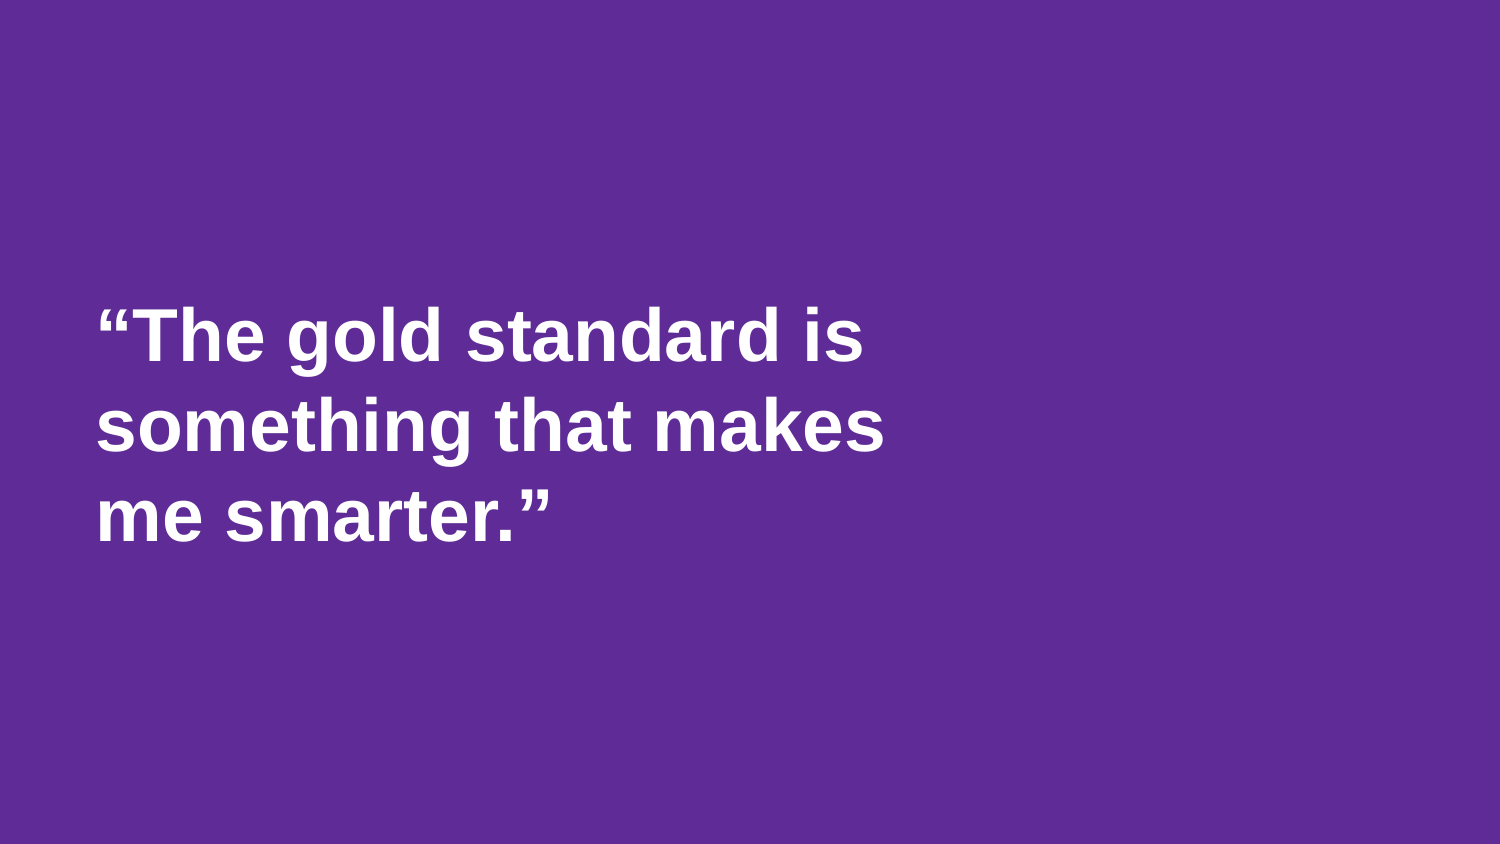

# “The gold standard is something that makes me smarter.”